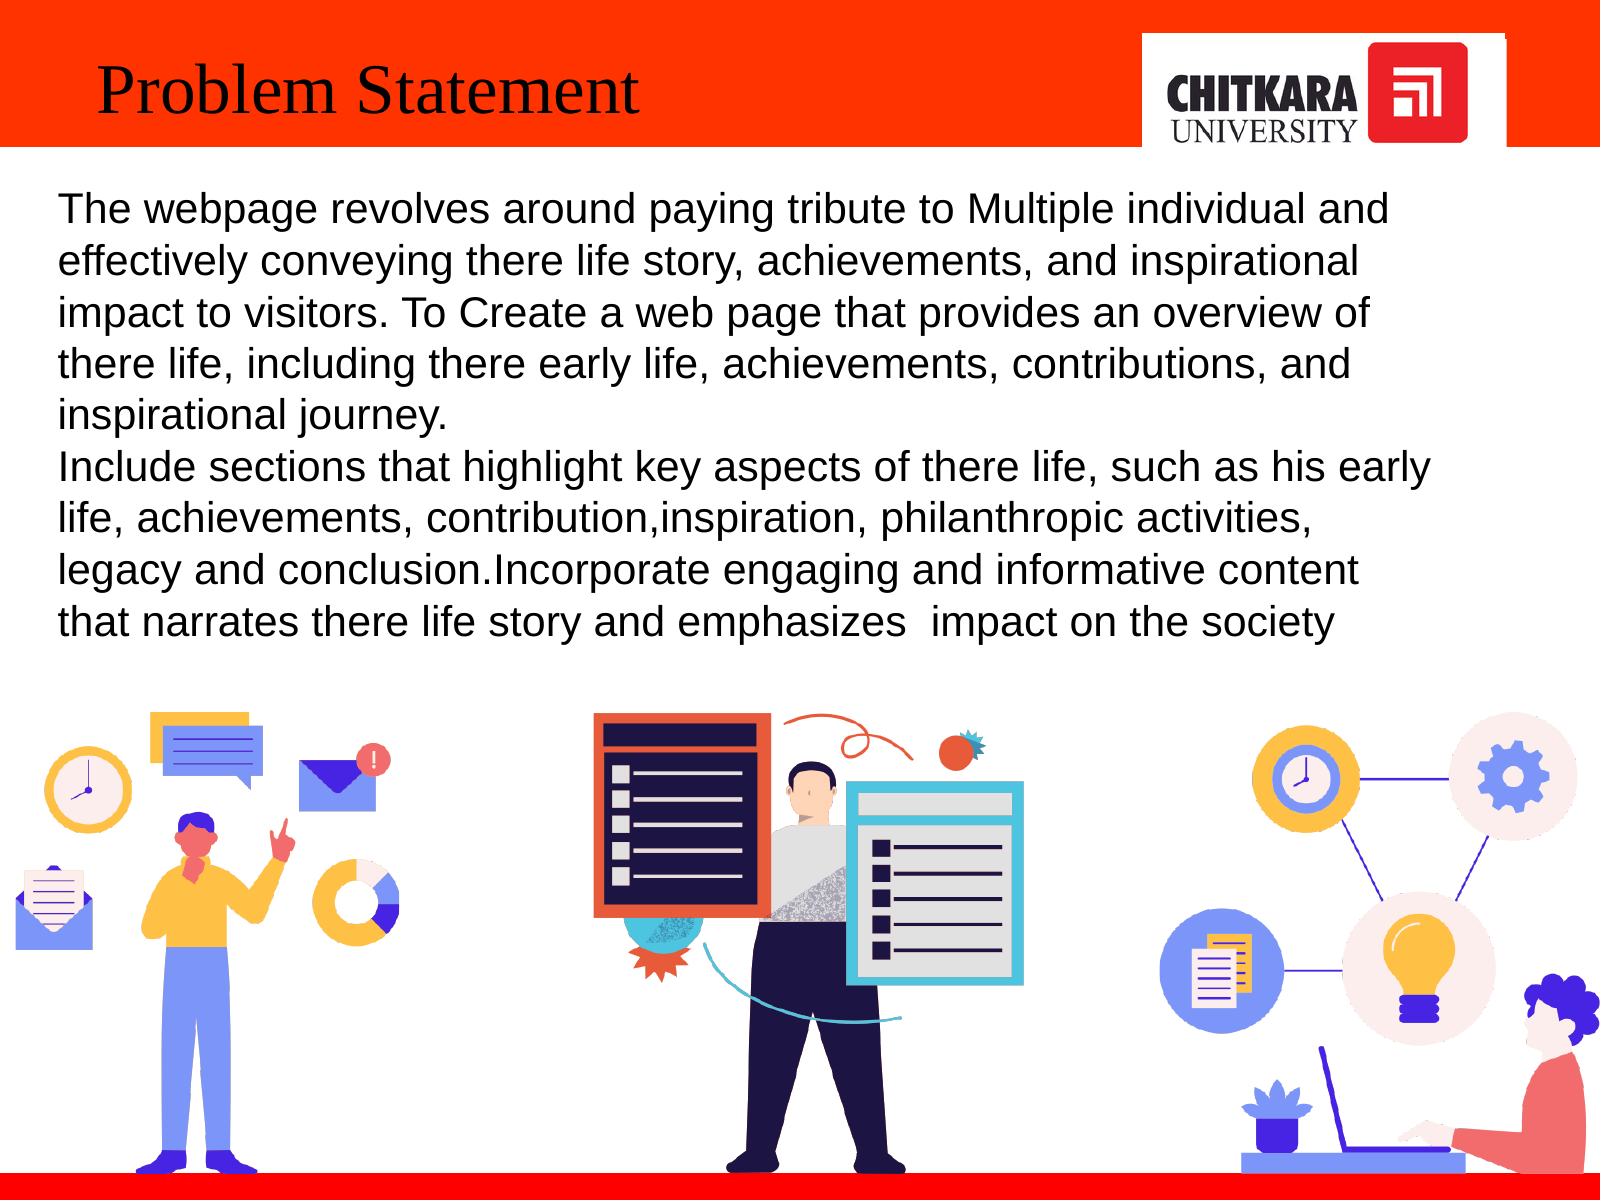

Problem Statement
The webpage revolves around paying tribute to Multiple individual and effectively conveying there life story, achievements, and inspirational impact to visitors. To Create a web page that provides an overview of there life, including there early life, achievements, contributions, and inspirational journey.
Include sections that highlight key aspects of there life, such as his early life, achievements, contribution,inspiration, philanthropic activities, legacy and conclusion.Incorporate engaging and informative content that narrates there life story and emphasizes  impact on the society